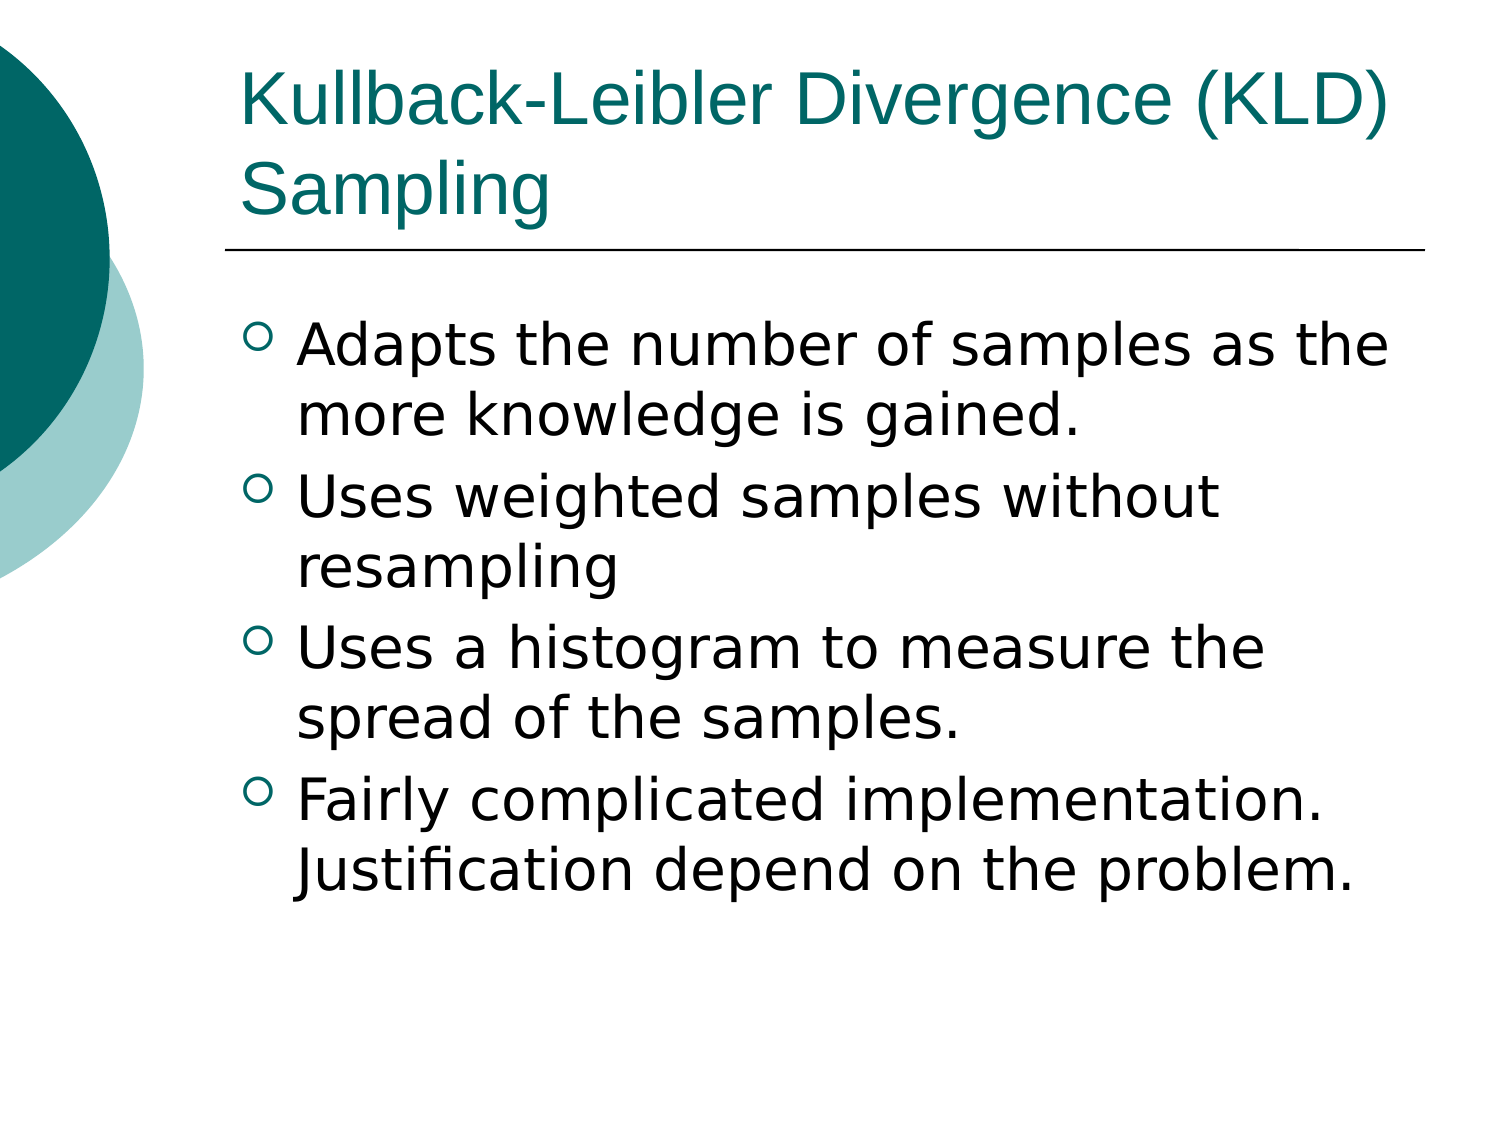

# Kullback-Leibler Divergence (KLD) Sampling
Adapts the number of samples as the more knowledge is gained.
Uses weighted samples without resampling
Uses a histogram to measure the spread of the samples.
Fairly complicated implementation. Justification depend on the problem.